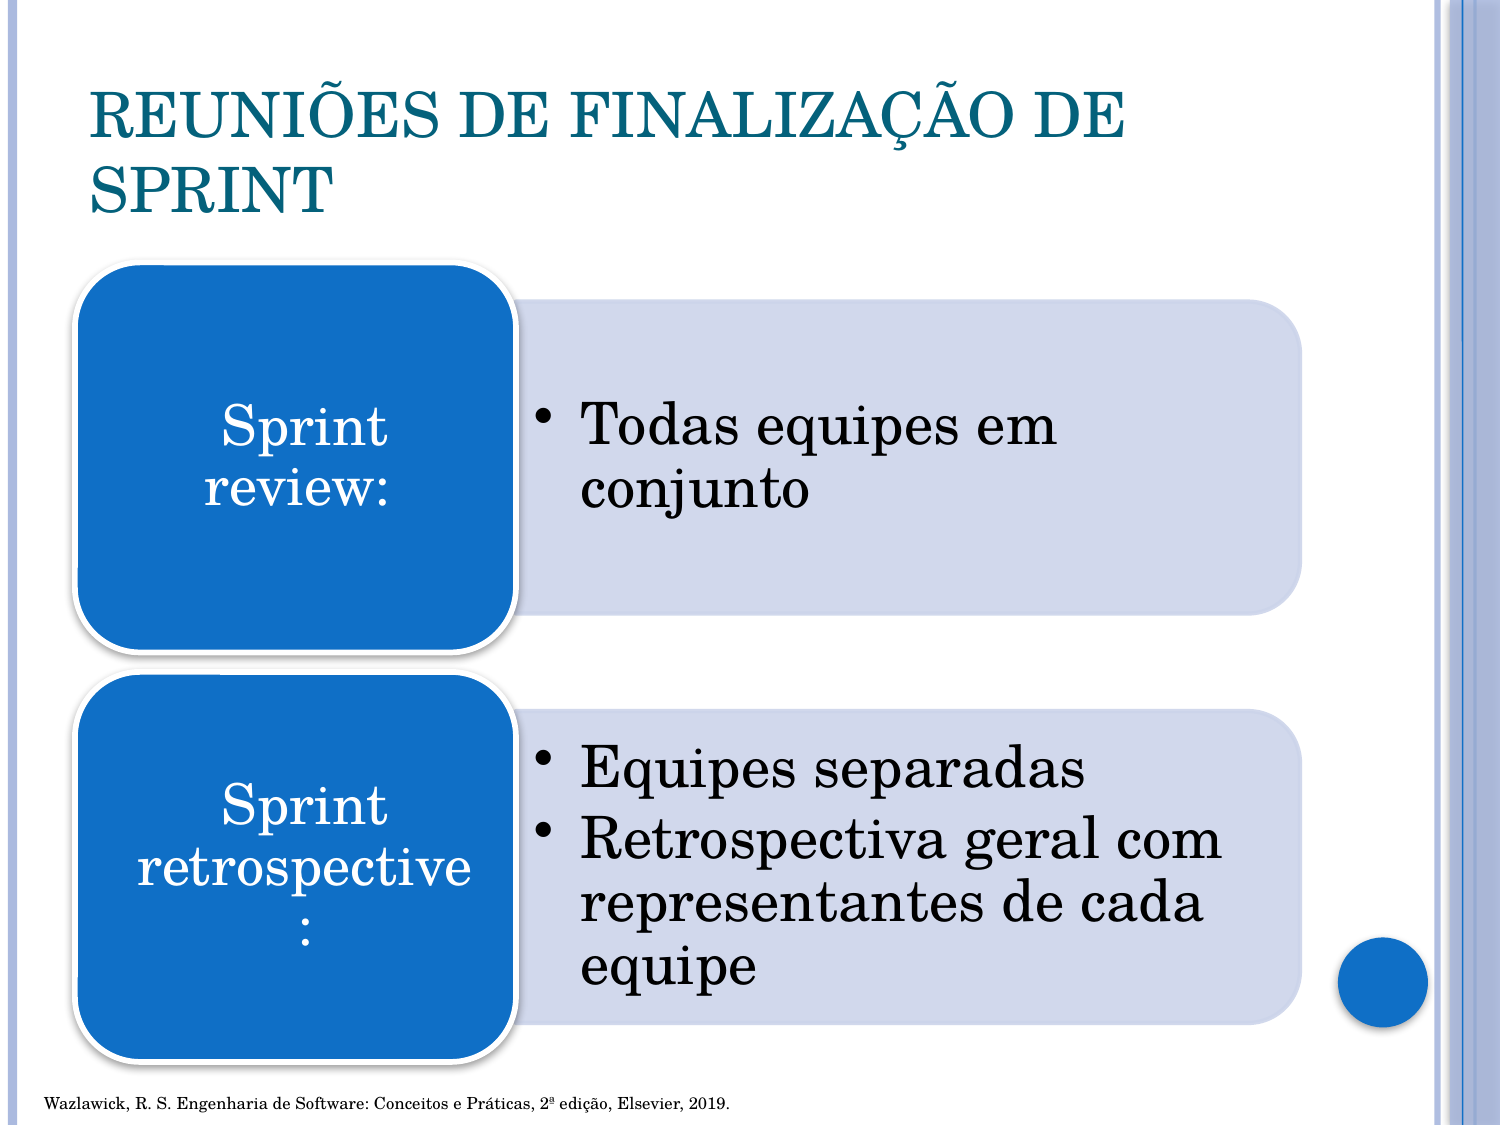

# Reuniões de finalização de sprint
Todas equipes em conjunto
Sprint review:
Equipes separadas
Retrospectiva geral com representantes de cada equipe
Sprint retrospective: